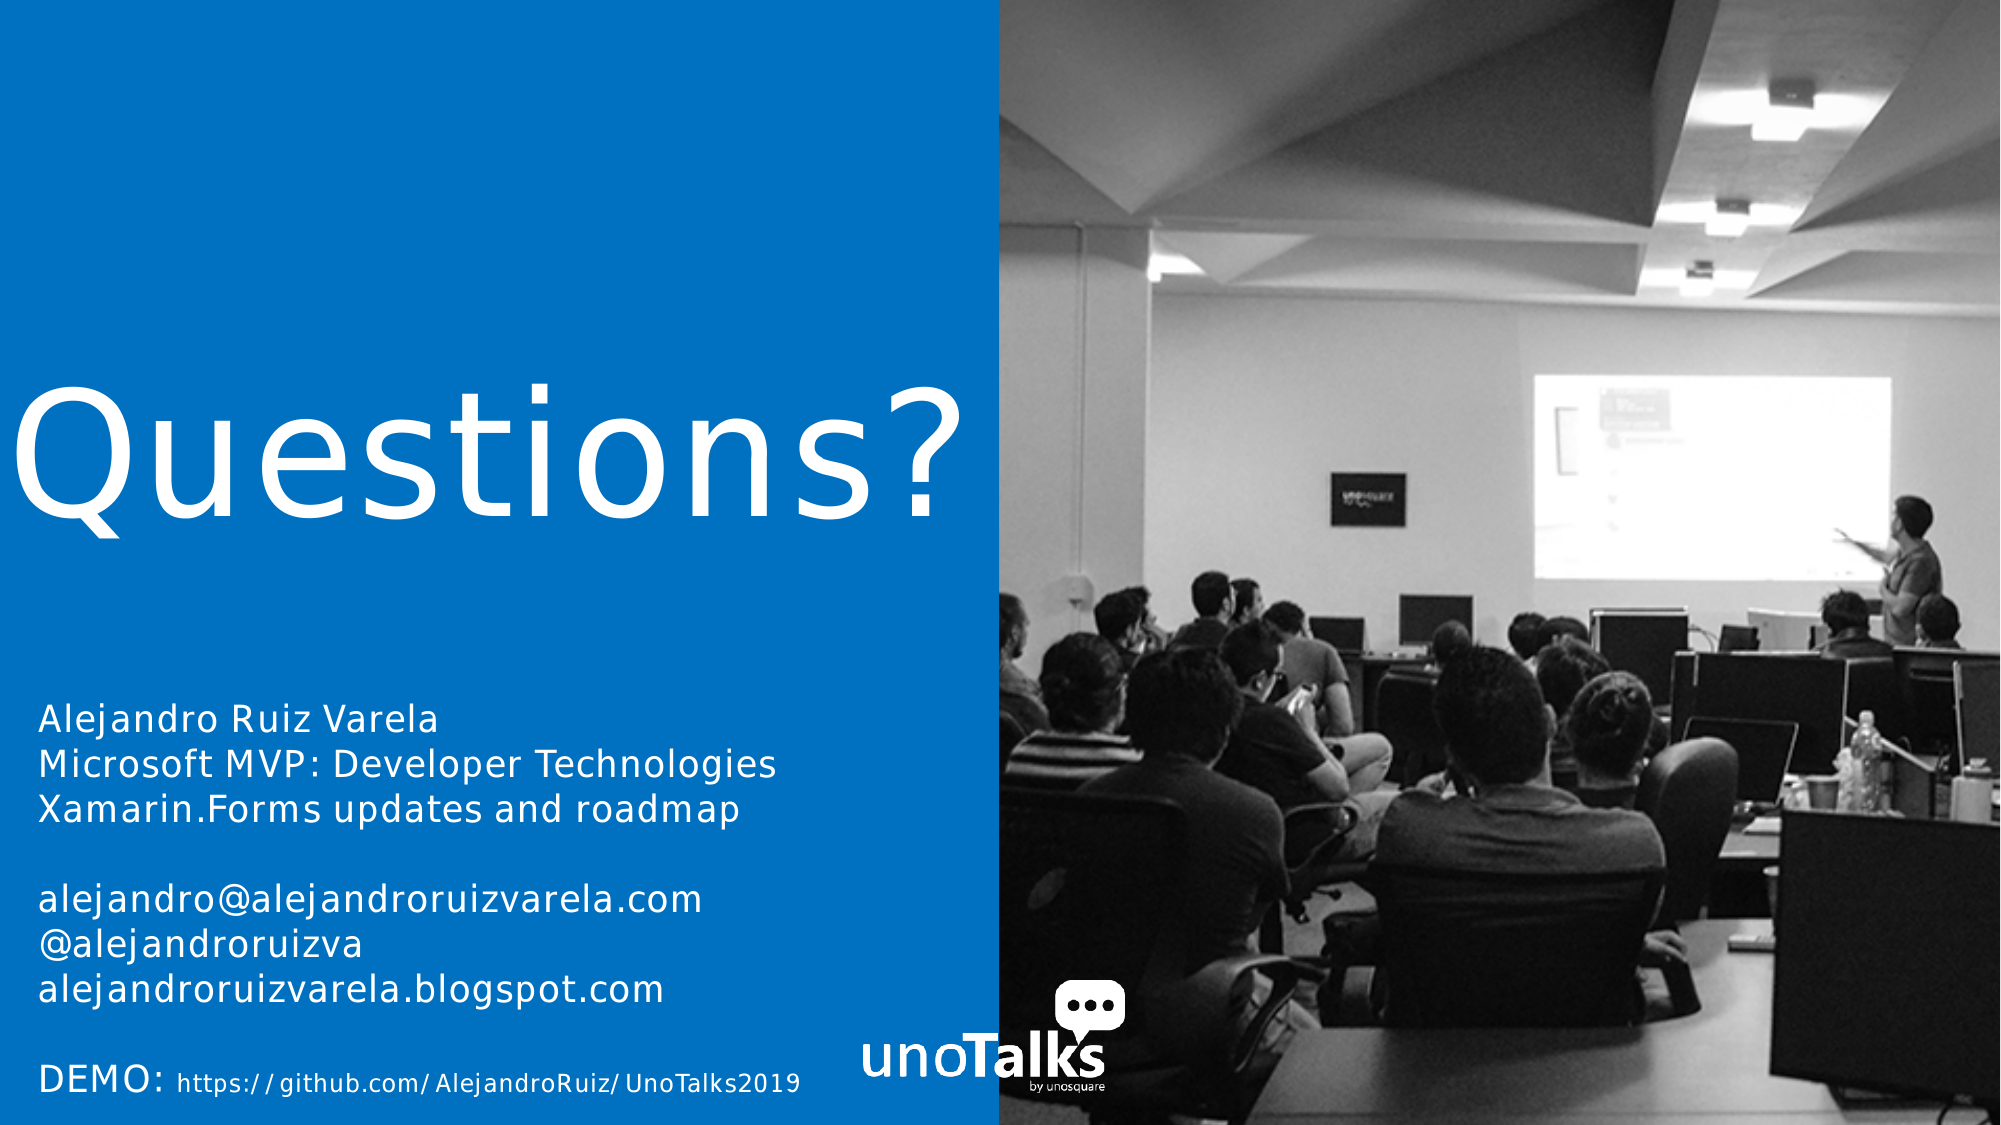

# Questions?
Alejandro Ruiz Varela
Microsoft MVP: Developer Technologies
Xamarin.Forms updates and roadmap

alejandro@alejandroruizvarela.com
@alejandroruizva
alejandroruizvarela.blogspot.com

DEMO: https://github.com/AlejandroRuiz/UnoTalks2019